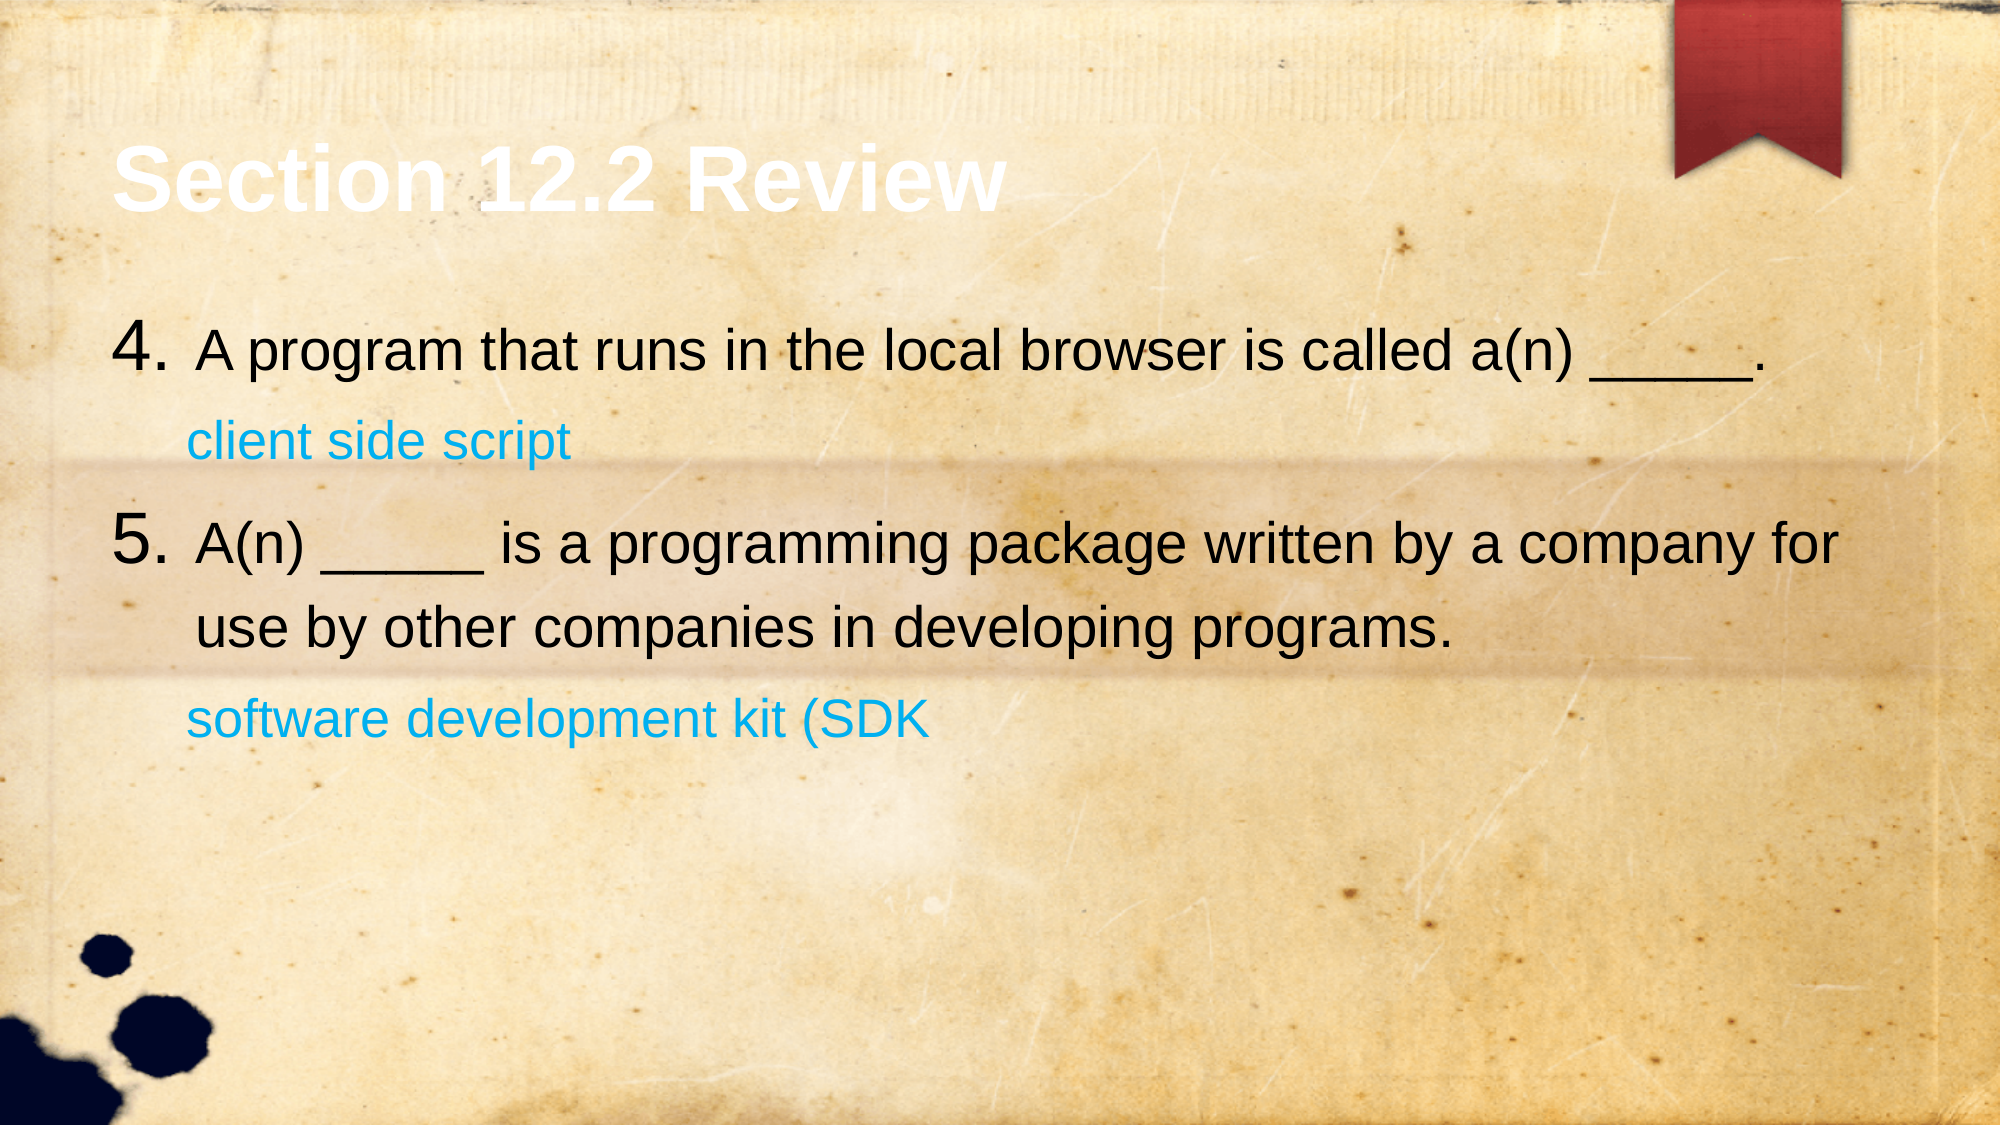

Section 12.2 Review
A program that runs in the local browser is called a(n) _____.
client side script
A(n) _____ is a programming package written by a company for use by other companies in developing programs.
software development kit (SDK